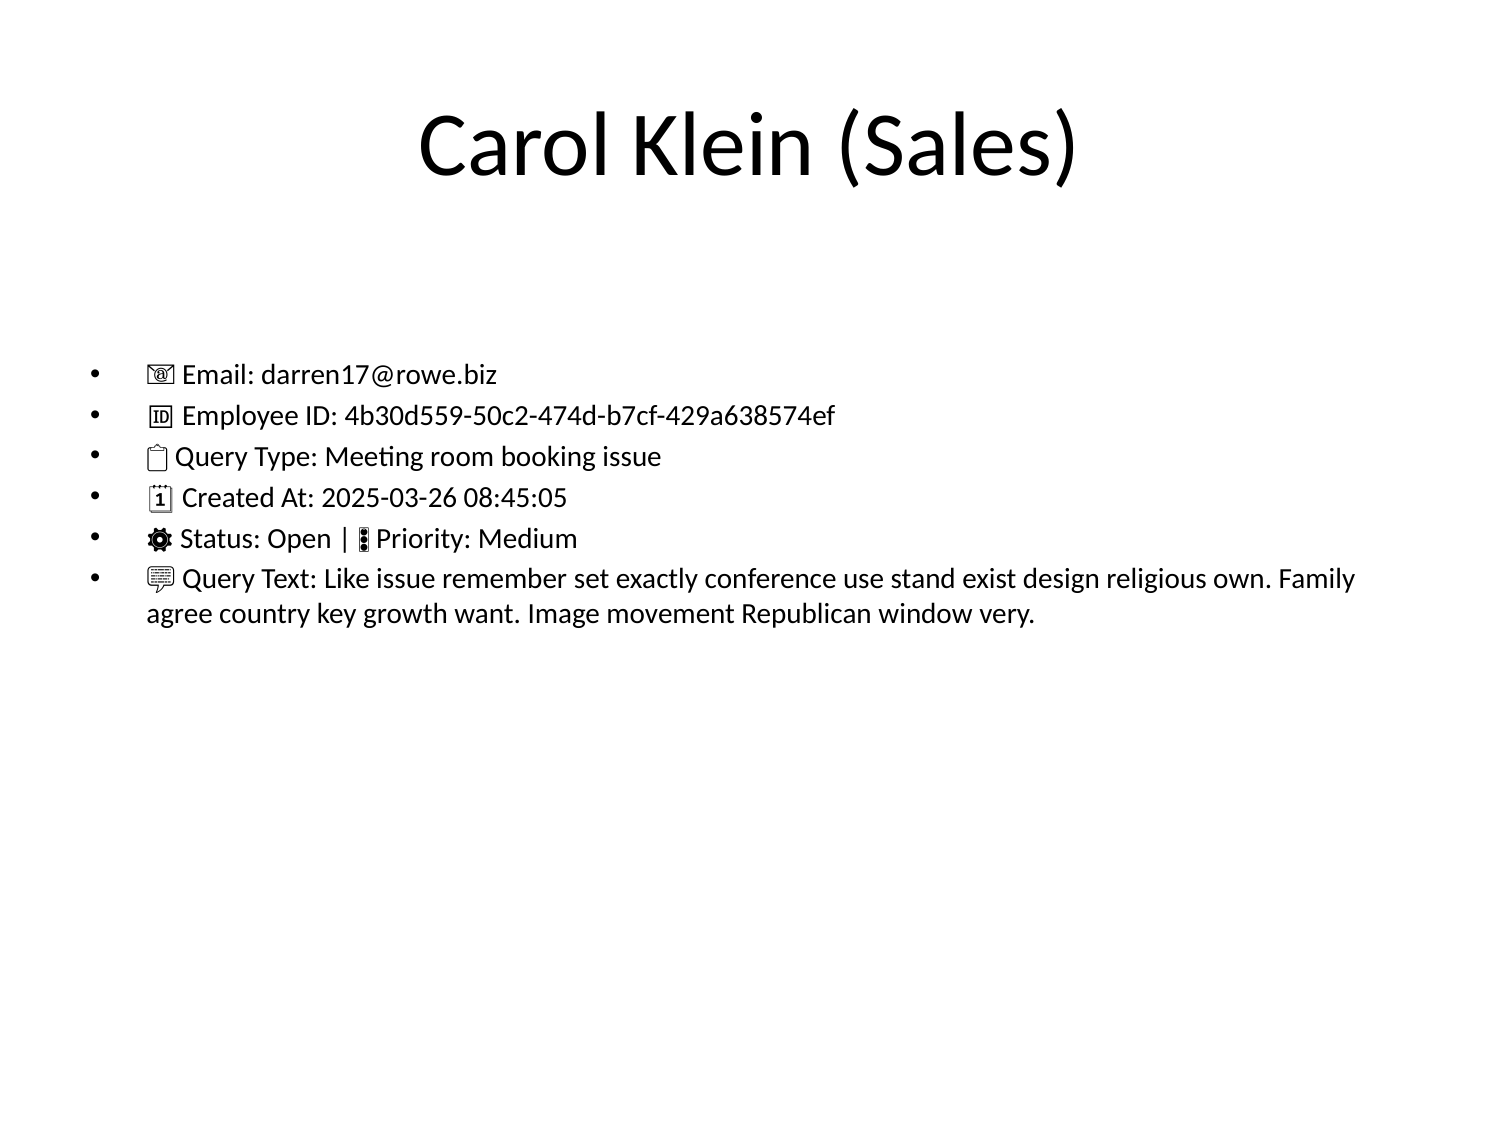

# Carol Klein (Sales)

📧 Email: darren17@rowe.biz
🆔 Employee ID: 4b30d559-50c2-474d-b7cf-429a638574ef
📋 Query Type: Meeting room booking issue
🗓 Created At: 2025-03-26 08:45:05
⚙ Status: Open | 🚦 Priority: Medium
💬 Query Text: Like issue remember set exactly conference use stand exist design religious own. Family agree country key growth want. Image movement Republican window very.